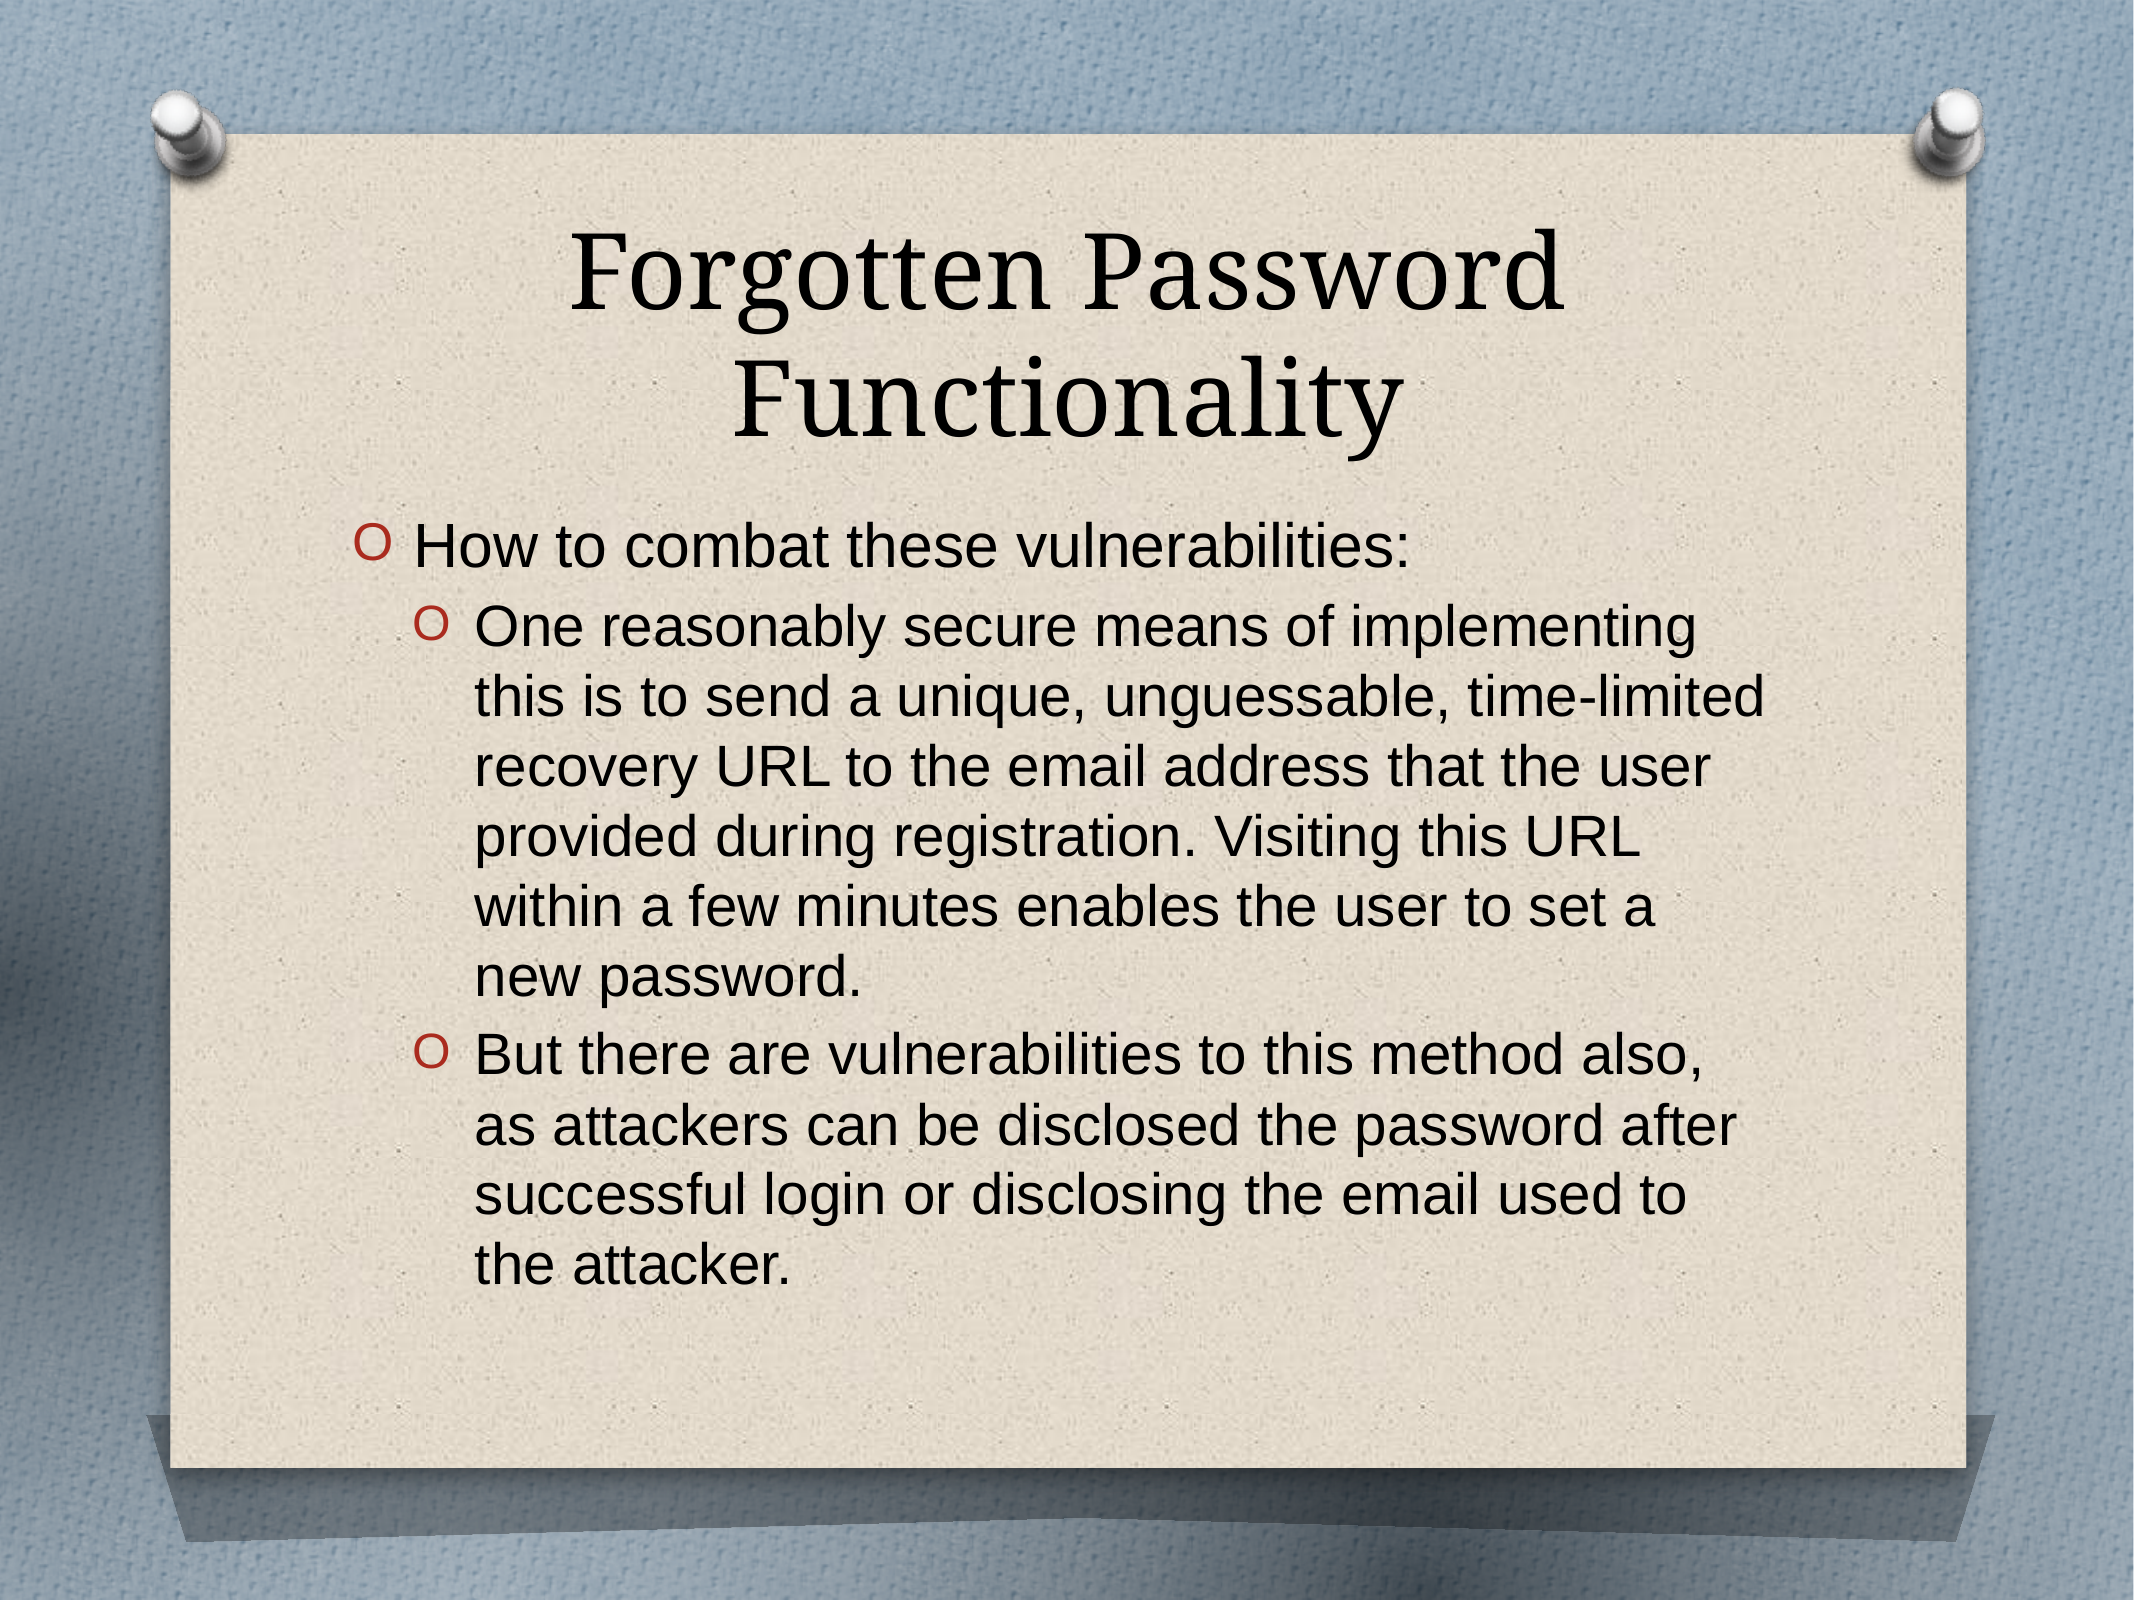

# Forgotten Password Functionality
How to combat these vulnerabilities:
One reasonably secure means of implementing this is to send a unique, unguessable, time-limited recovery URL to the email address that the user provided during registration. Visiting this URL within a few minutes enables the user to set a new password.
But there are vulnerabilities to this method also, as attackers can be disclosed the password after successful login or disclosing the email used to the attacker.